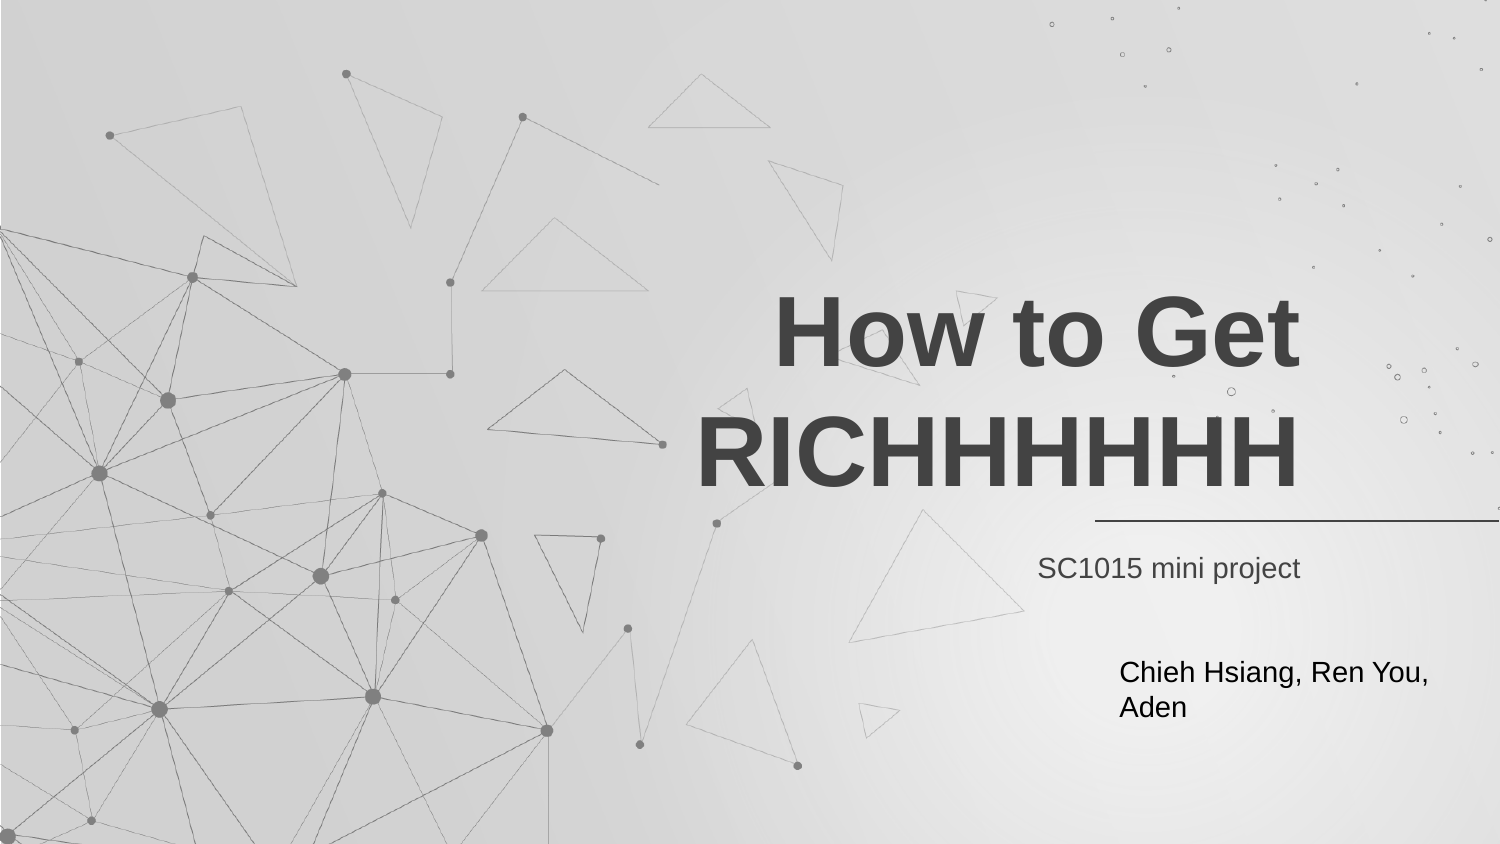

# How to Get RICHHHHHH
SC1015 mini project
Chieh Hsiang, Ren You, Aden